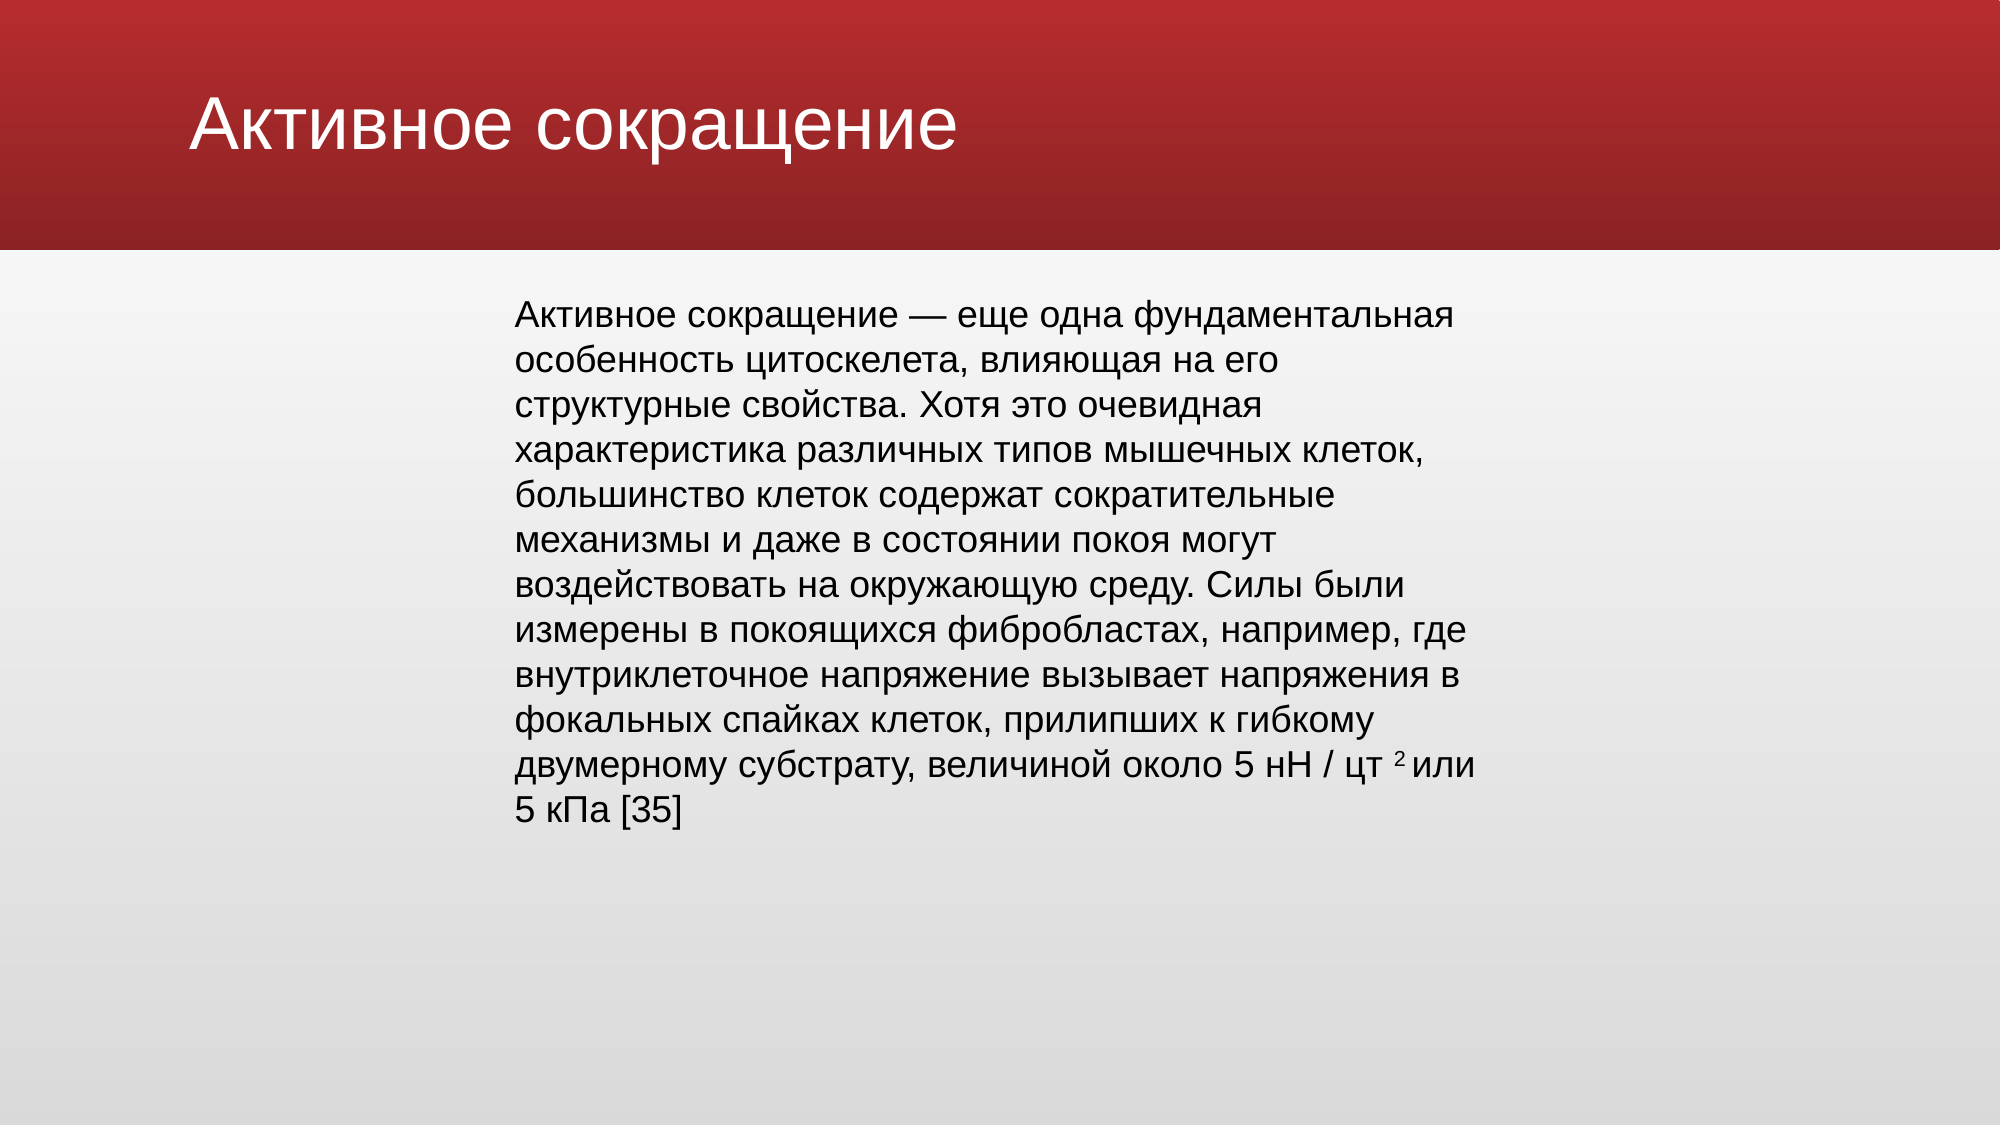

# Активное сокращение
Активное сокращение — еще одна фундаментальная особенность цитоскелета, влияющая на его структурные свойства. Хотя это очевидная характеристика различных типов мышечных клеток, большинство клеток содержат сократительные механизмы и даже в состоянии покоя могут воздействовать на окружающую среду. Силы были измерены в покоящихся фибробластах, например, где внутриклеточное напряжение вызывает напряжения в фокальных спайках клеток, прилипших к гибкому двумерному субстрату, величиной около 5 нН / цт 2 или 5 кПа [35]